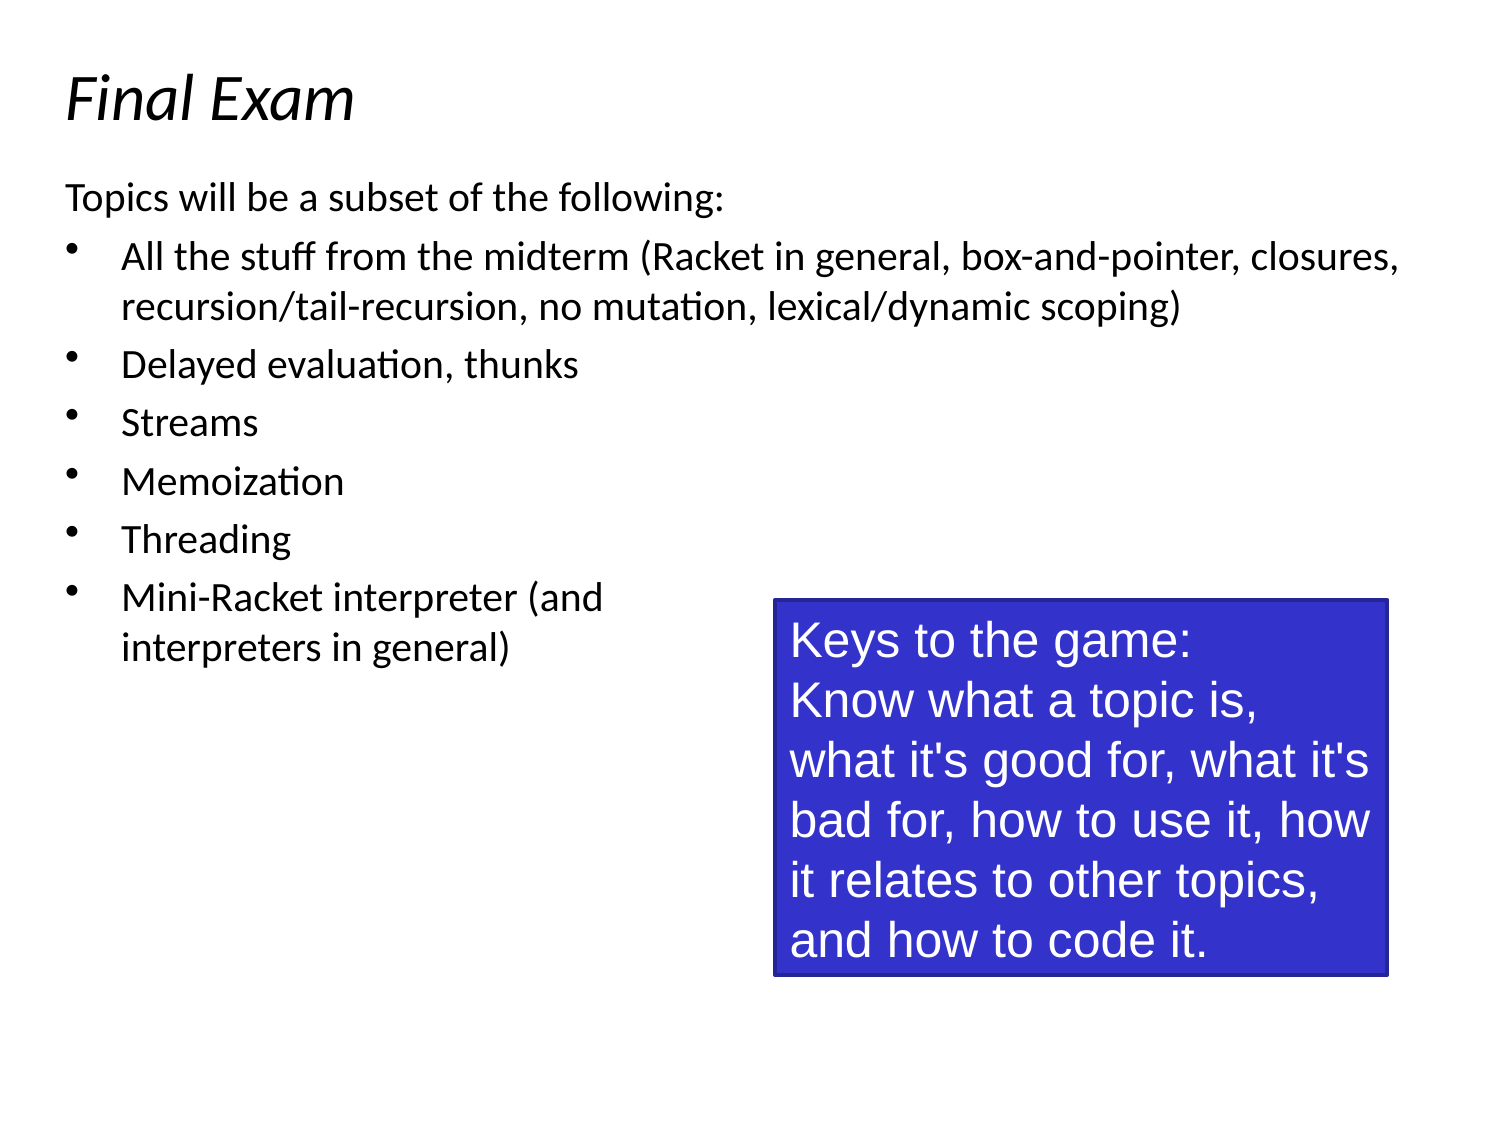

# Final Exam
Topics will be a subset of the following:
All the stuff from the midterm (Racket in general, box-and-pointer, closures, recursion/tail-recursion, no mutation, lexical/dynamic scoping)
Delayed evaluation, thunks
Streams
Memoization
Threading
Mini-Racket interpreter (and
interpreters in general)
Keys to the game:
Know what a topic is, what it's good for, what it's bad for, how to use it, how it relates to other topics, and how to code it.